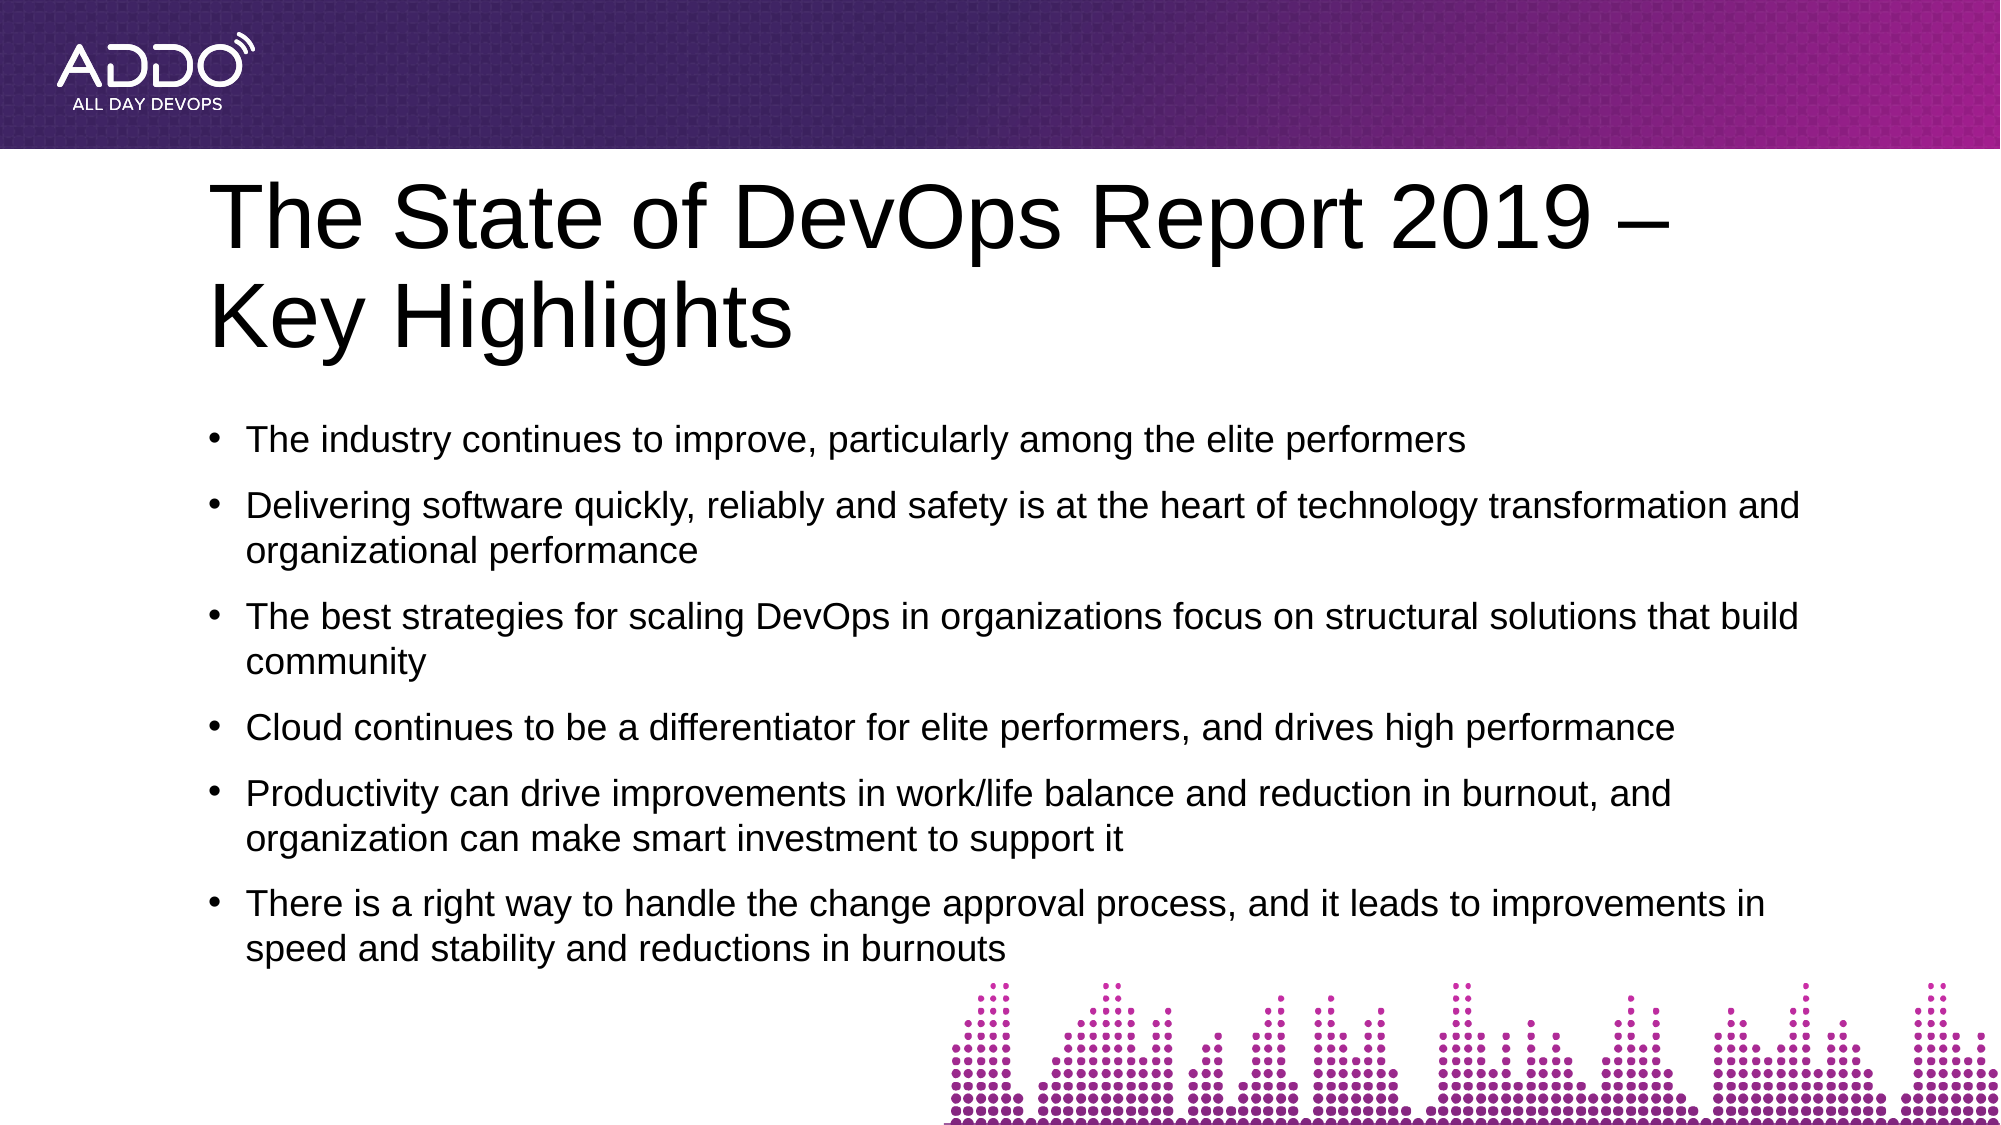

# The State of DevOps Report 2019 – Key Highlights
The industry continues to improve, particularly among the elite performers
Delivering software quickly, reliably and safety is at the heart of technology transformation and organizational performance
The best strategies for scaling DevOps in organizations focus on structural solutions that build community
Cloud continues to be a differentiator for elite performers, and drives high performance
Productivity can drive improvements in work/life balance and reduction in burnout, and organization can make smart investment to support it
There is a right way to handle the change approval process, and it leads to improvements in speed and stability and reductions in burnouts